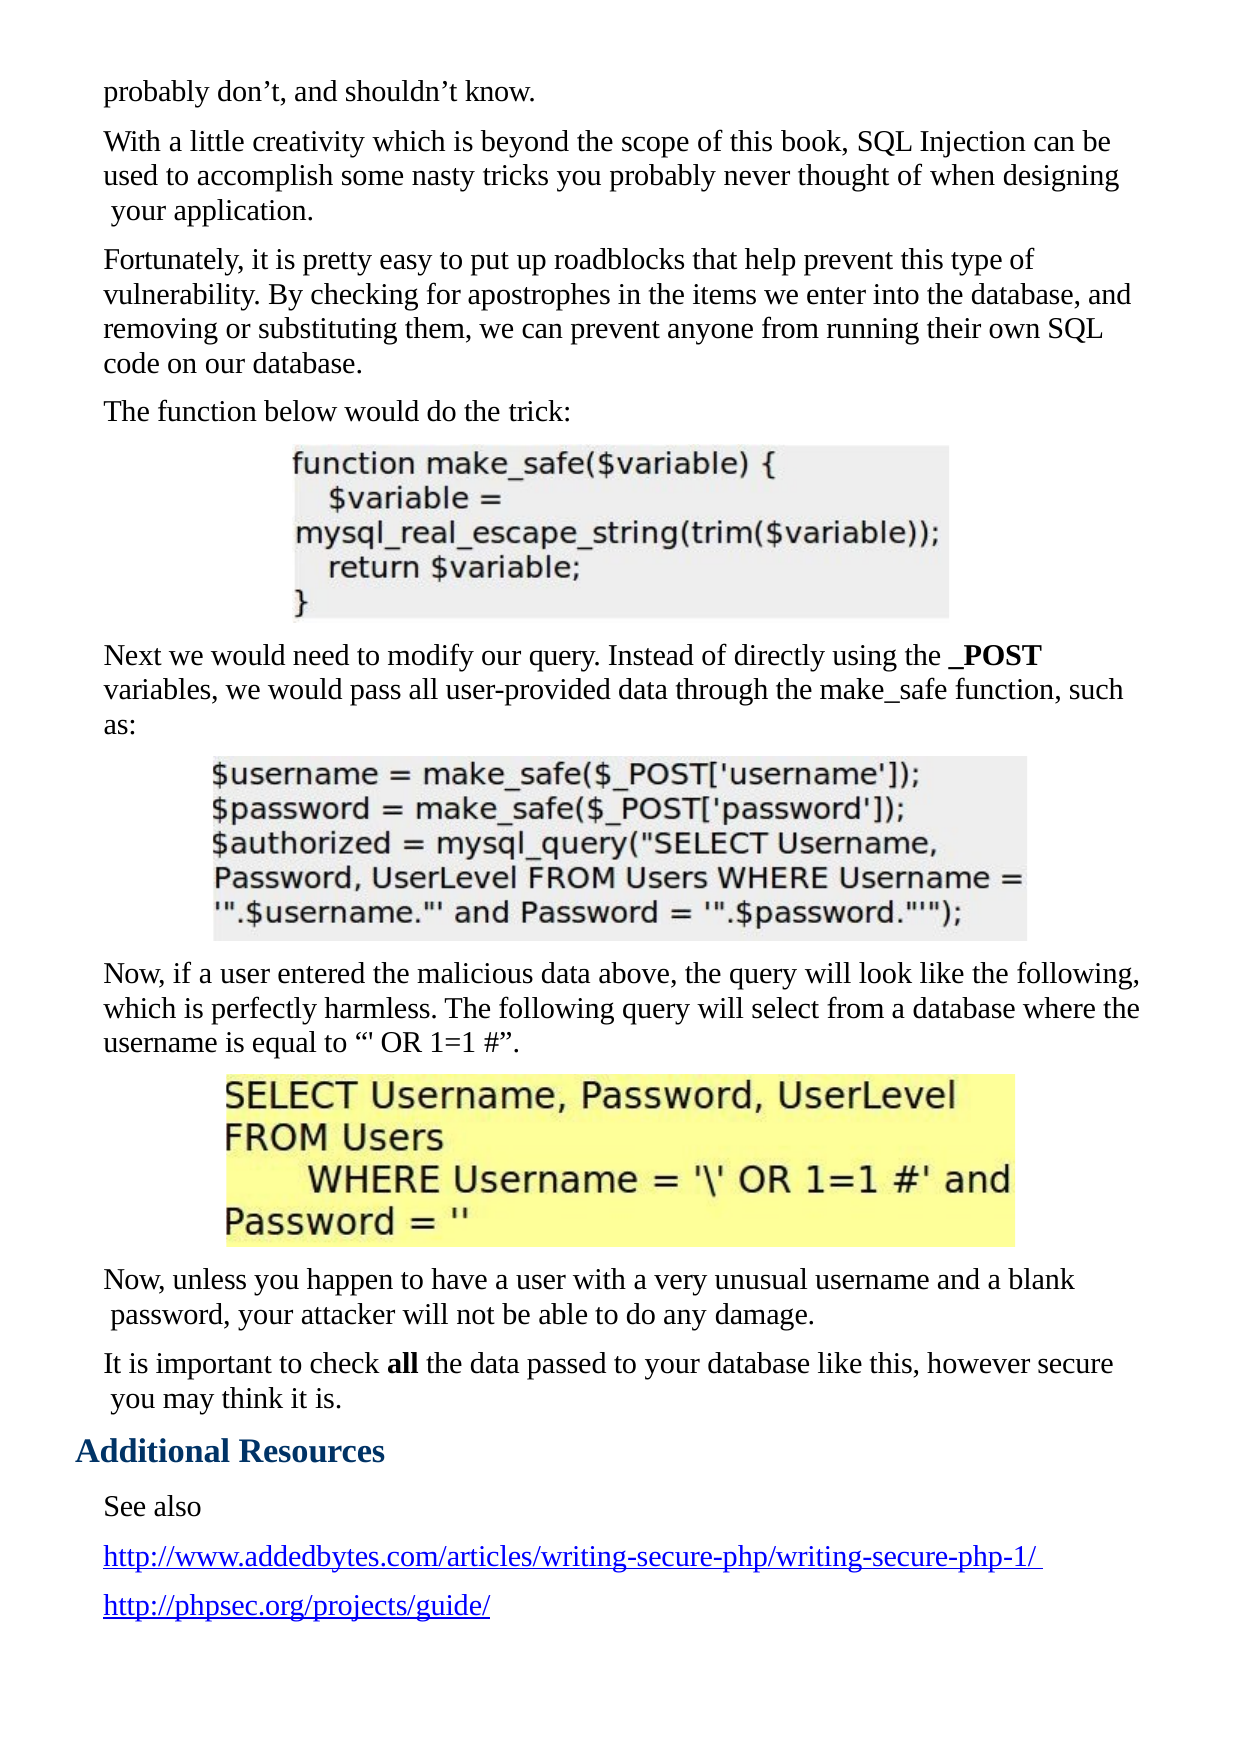

probably don’t, and shouldn’t know.
With a little creativity which is beyond the scope of this book, SQL Injection can be  used to accomplish some nasty tricks you probably never thought of when designing  your application.
Fortunately, it is pretty easy to put up roadblocks that help prevent this type of  vulnerability. By checking for apostrophes in the items we enter into the database, and  removing or substituting them, we can prevent anyone from running their own SQL  code on our database.
The function below would do the trick:

Next we would need to modify our query. Instead of directly using the _POST  variables, we would pass all user-provided data through the make_safe function, such  as:

Now, if a user entered the malicious data above, the query will look like the following,  which is perfectly harmless. The following query will select from a database where the  username is equal to “' OR 1=1 #”.

Now, unless you happen to have a user with a very unusual username and a blank  password, your attacker will not be able to do any damage.
It is important to check all the data passed to your database like this, however secure  you may think it is.
Additional Resources
See also http://www.addedbytes.com/articles/writing-secure-php/writing-secure-php-1/  http://phpsec.org/projects/guide/